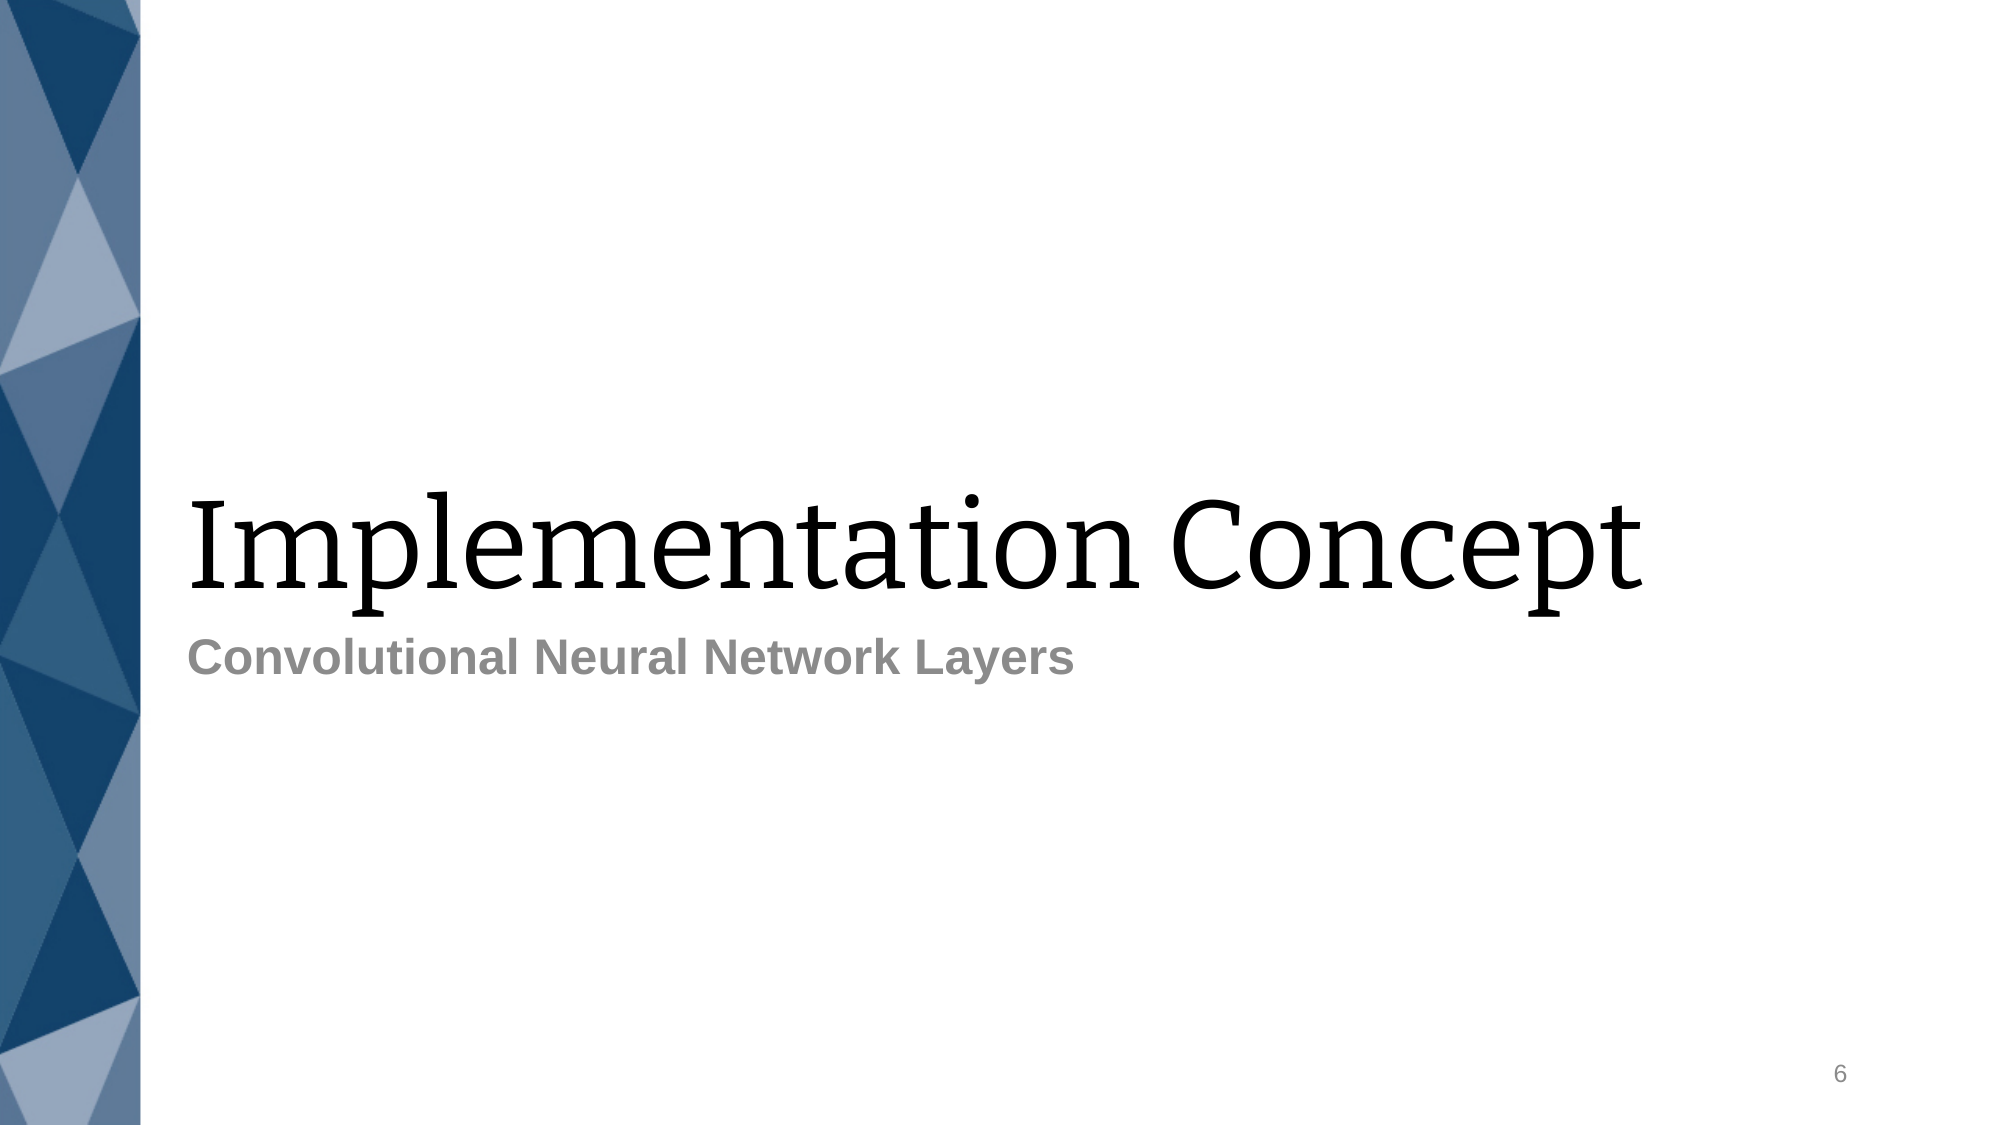

# Implementation Concept
Convolutional Neural Network Layers
6